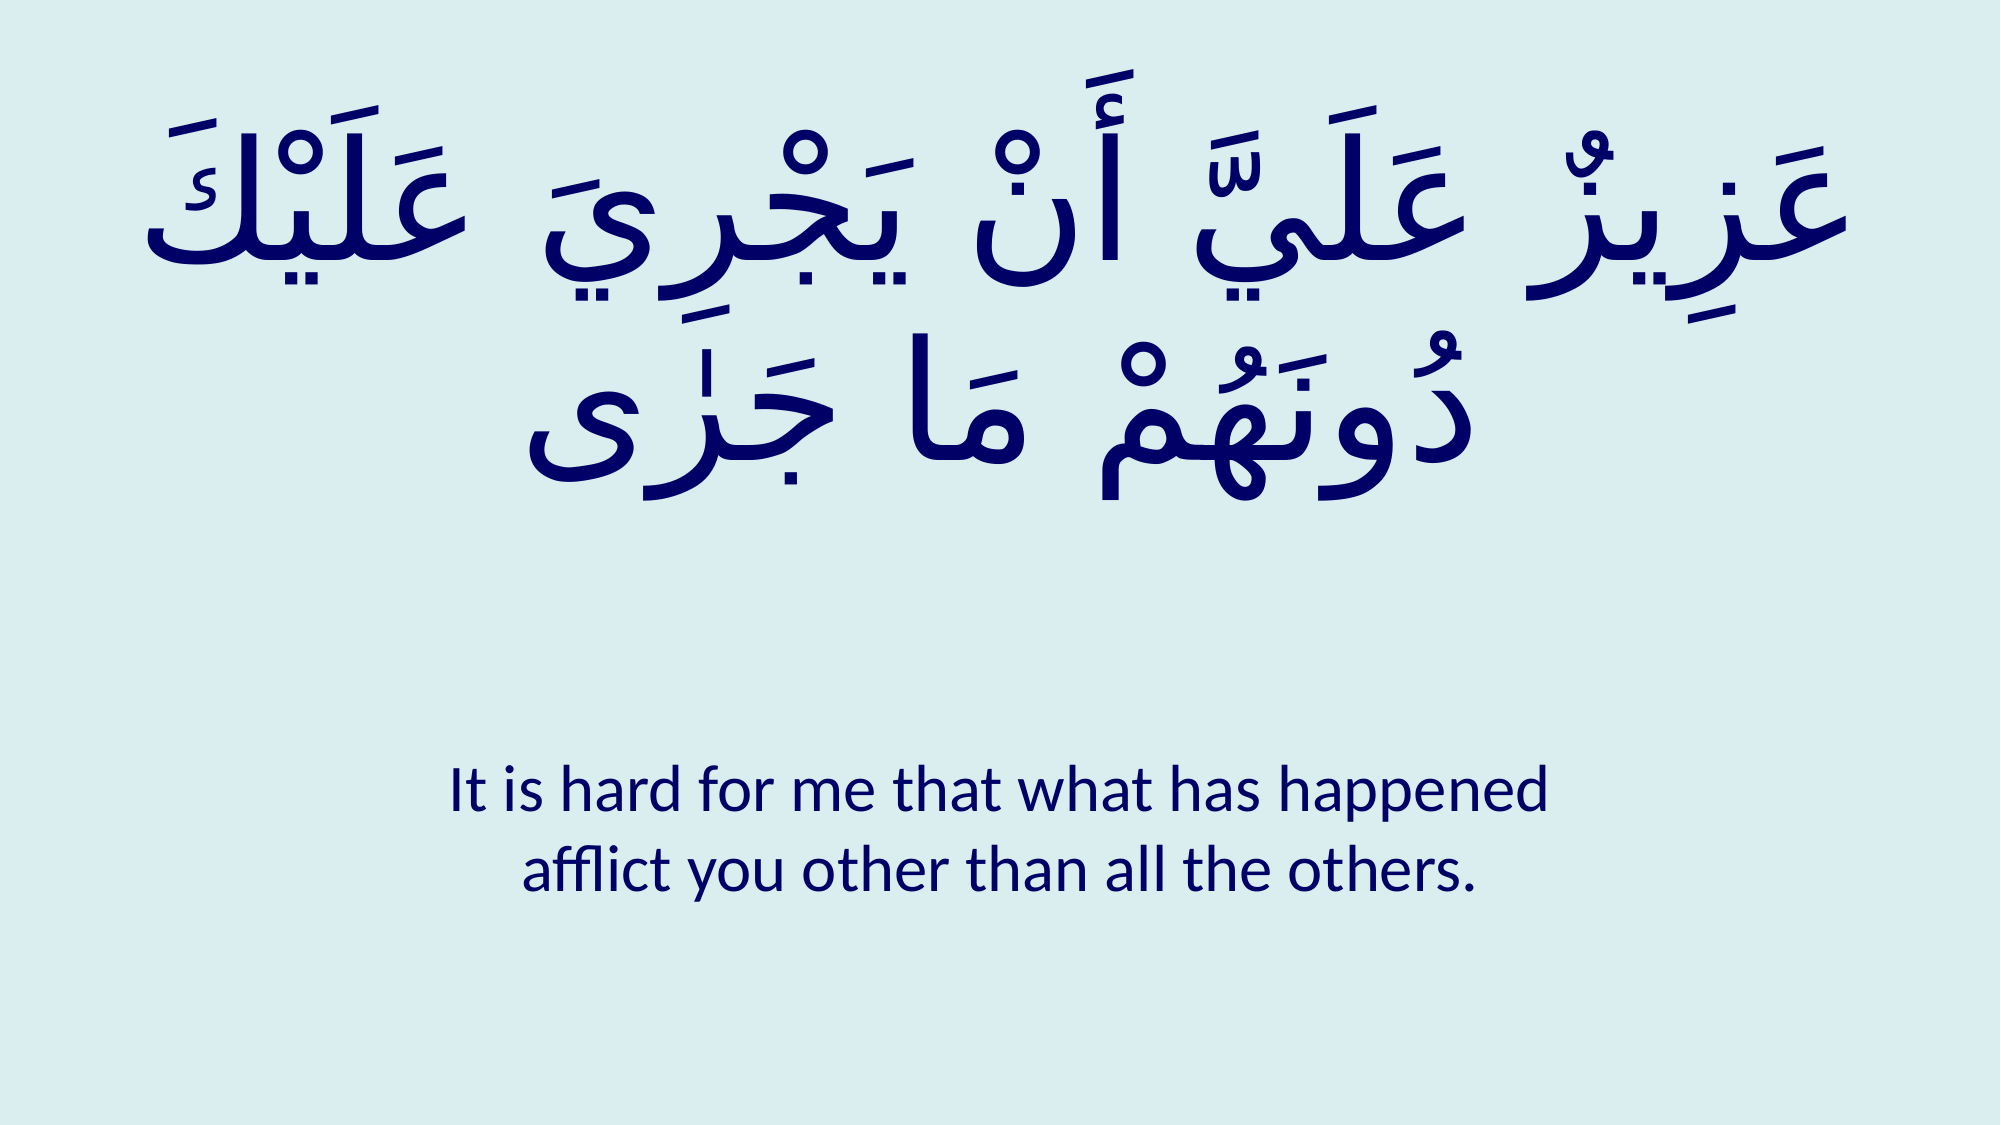

# عَزِيزٌ عَلَيَّ أَنْ يَجْرِيَ عَلَيْكَ دُونَهُمْ مَا جَرٰى
It is hard for me that what has happened afflict you other than all the others.